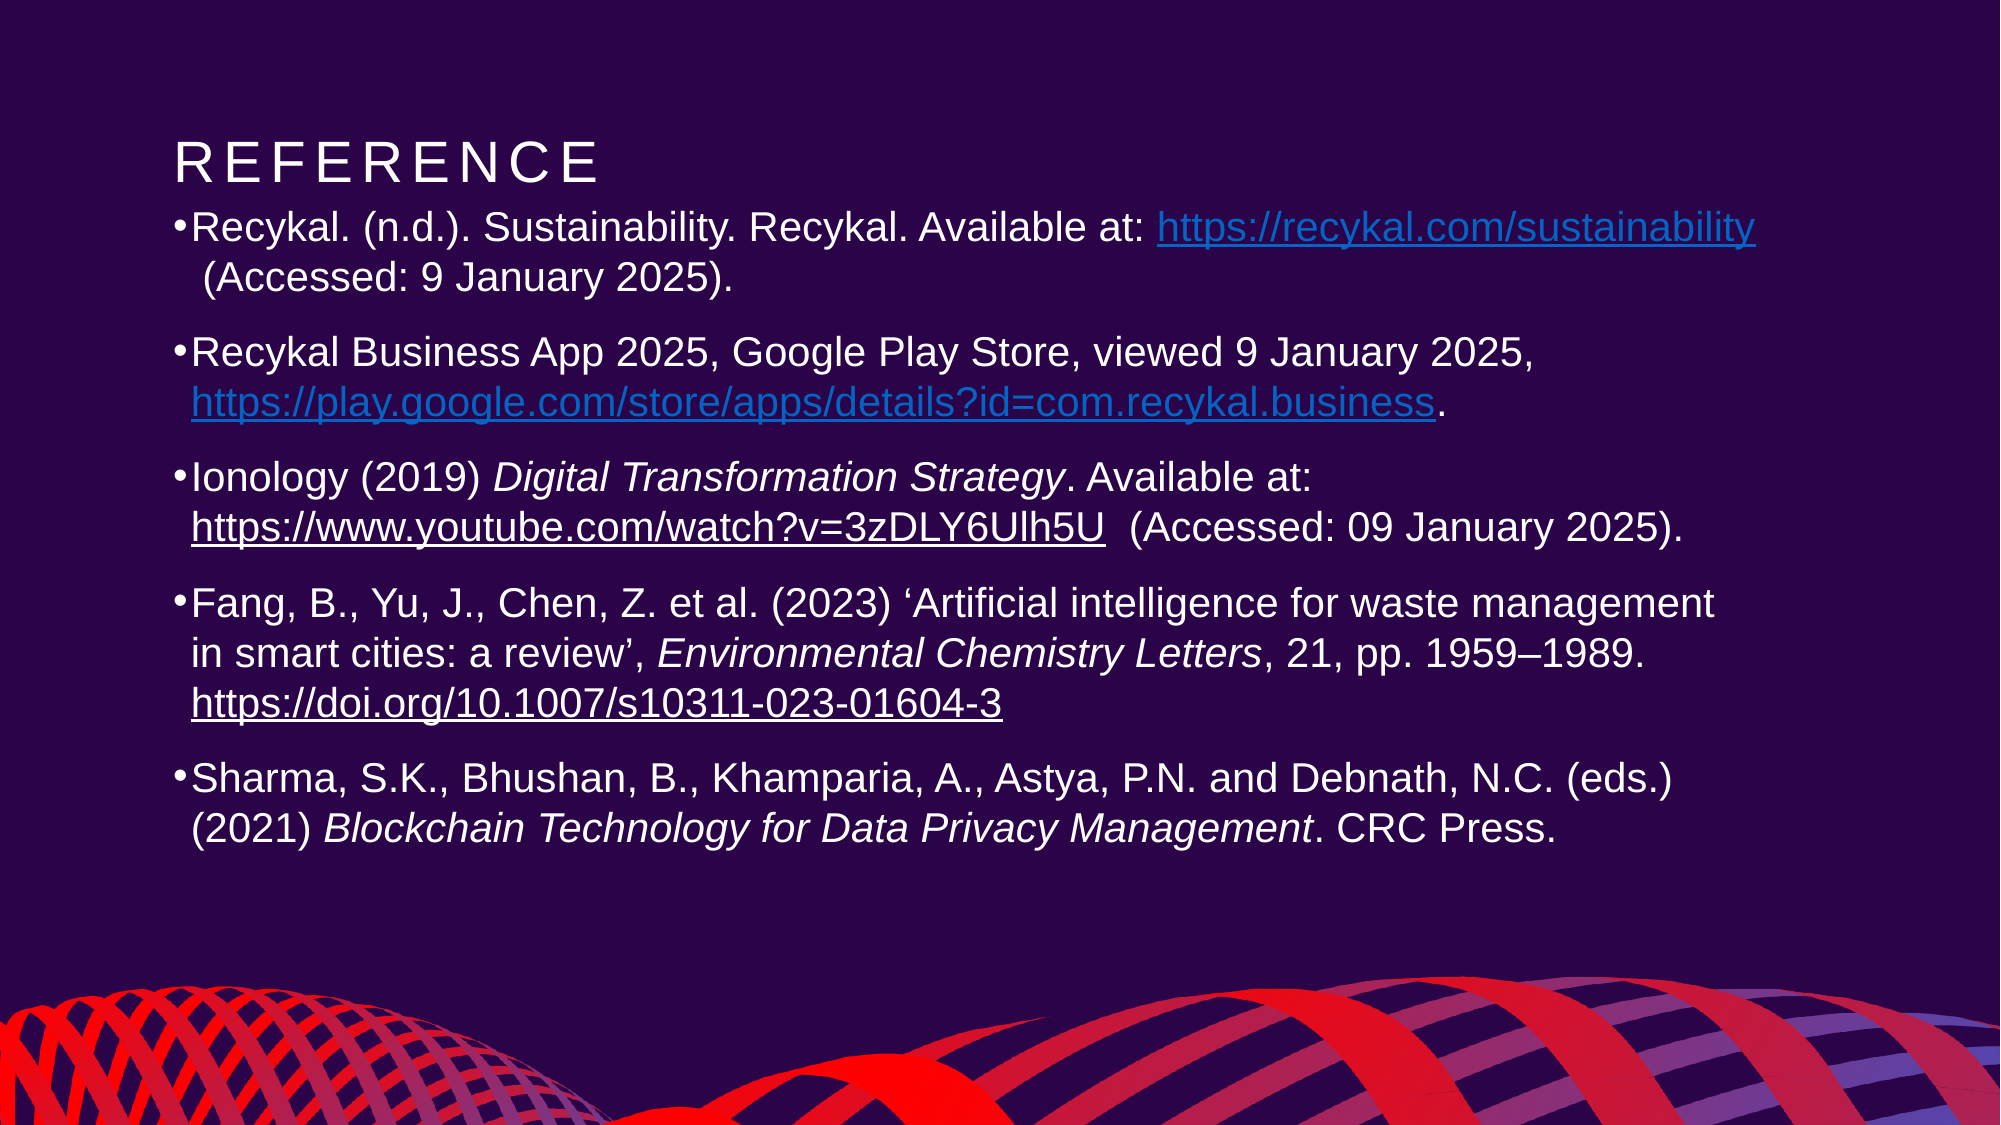

# Reference
Recykal. (n.d.). Sustainability. Recykal. Available at: https://recykal.com/sustainability  (Accessed: 9 January 2025).
Recykal Business App 2025, Google Play Store, viewed 9 January 2025, https://play.google.com/store/apps/details?id=com.recykal.business.
Ionology (2019) Digital Transformation Strategy. Available at:  https://www.youtube.com/watch?v=3zDLY6Ulh5U  (Accessed: 09 January 2025).
Fang, B., Yu, J., Chen, Z. et al. (2023) ‘Artificial intelligence for waste management in smart cities: a review’, Environmental Chemistry Letters, 21, pp. 1959–1989. https://doi.org/10.1007/s10311-023-01604-3
Sharma, S.K., Bhushan, B., Khamparia, A., Astya, P.N. and Debnath, N.C. (eds.) (2021) Blockchain Technology for Data Privacy Management. CRC Press.